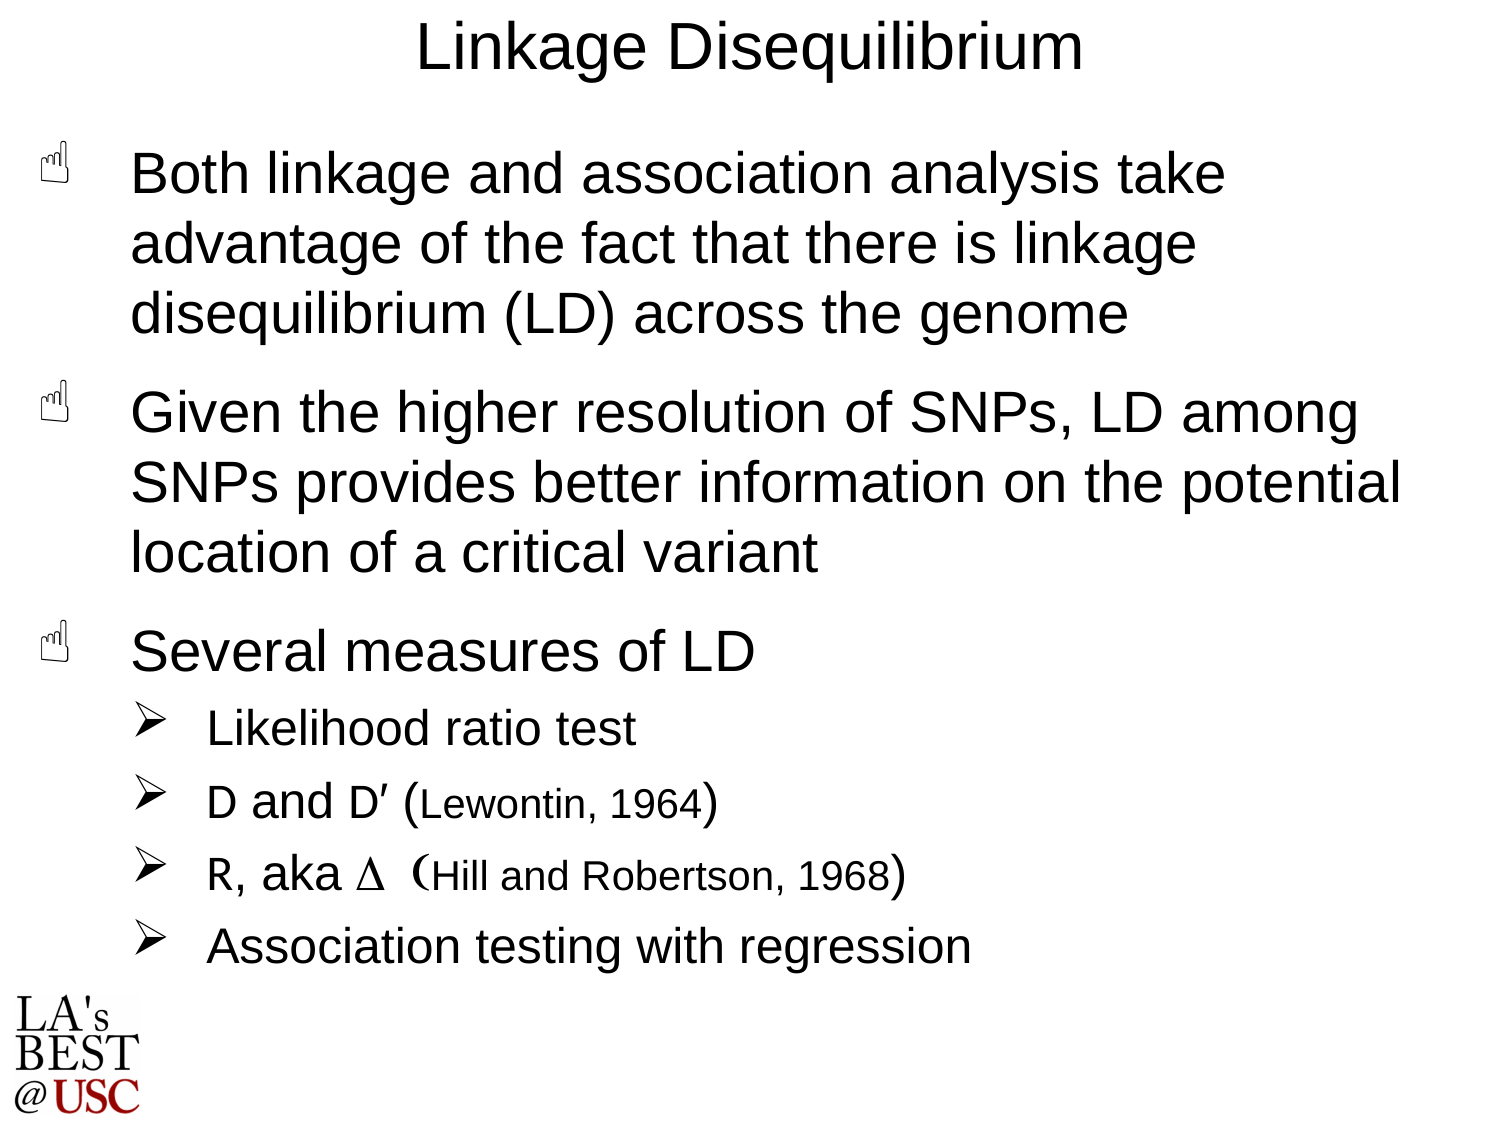

Linkage Disequilibrium
Both linkage and association analysis take advantage of the fact that there is linkage disequilibrium (LD) across the genome
Given the higher resolution of SNPs, LD among SNPs provides better information on the potential location of a critical variant
Several measures of LD
Likelihood ratio test
D and D′ (Lewontin, 1964)
R, aka Δ (Hill and Robertson, 1968)
Association testing with regression